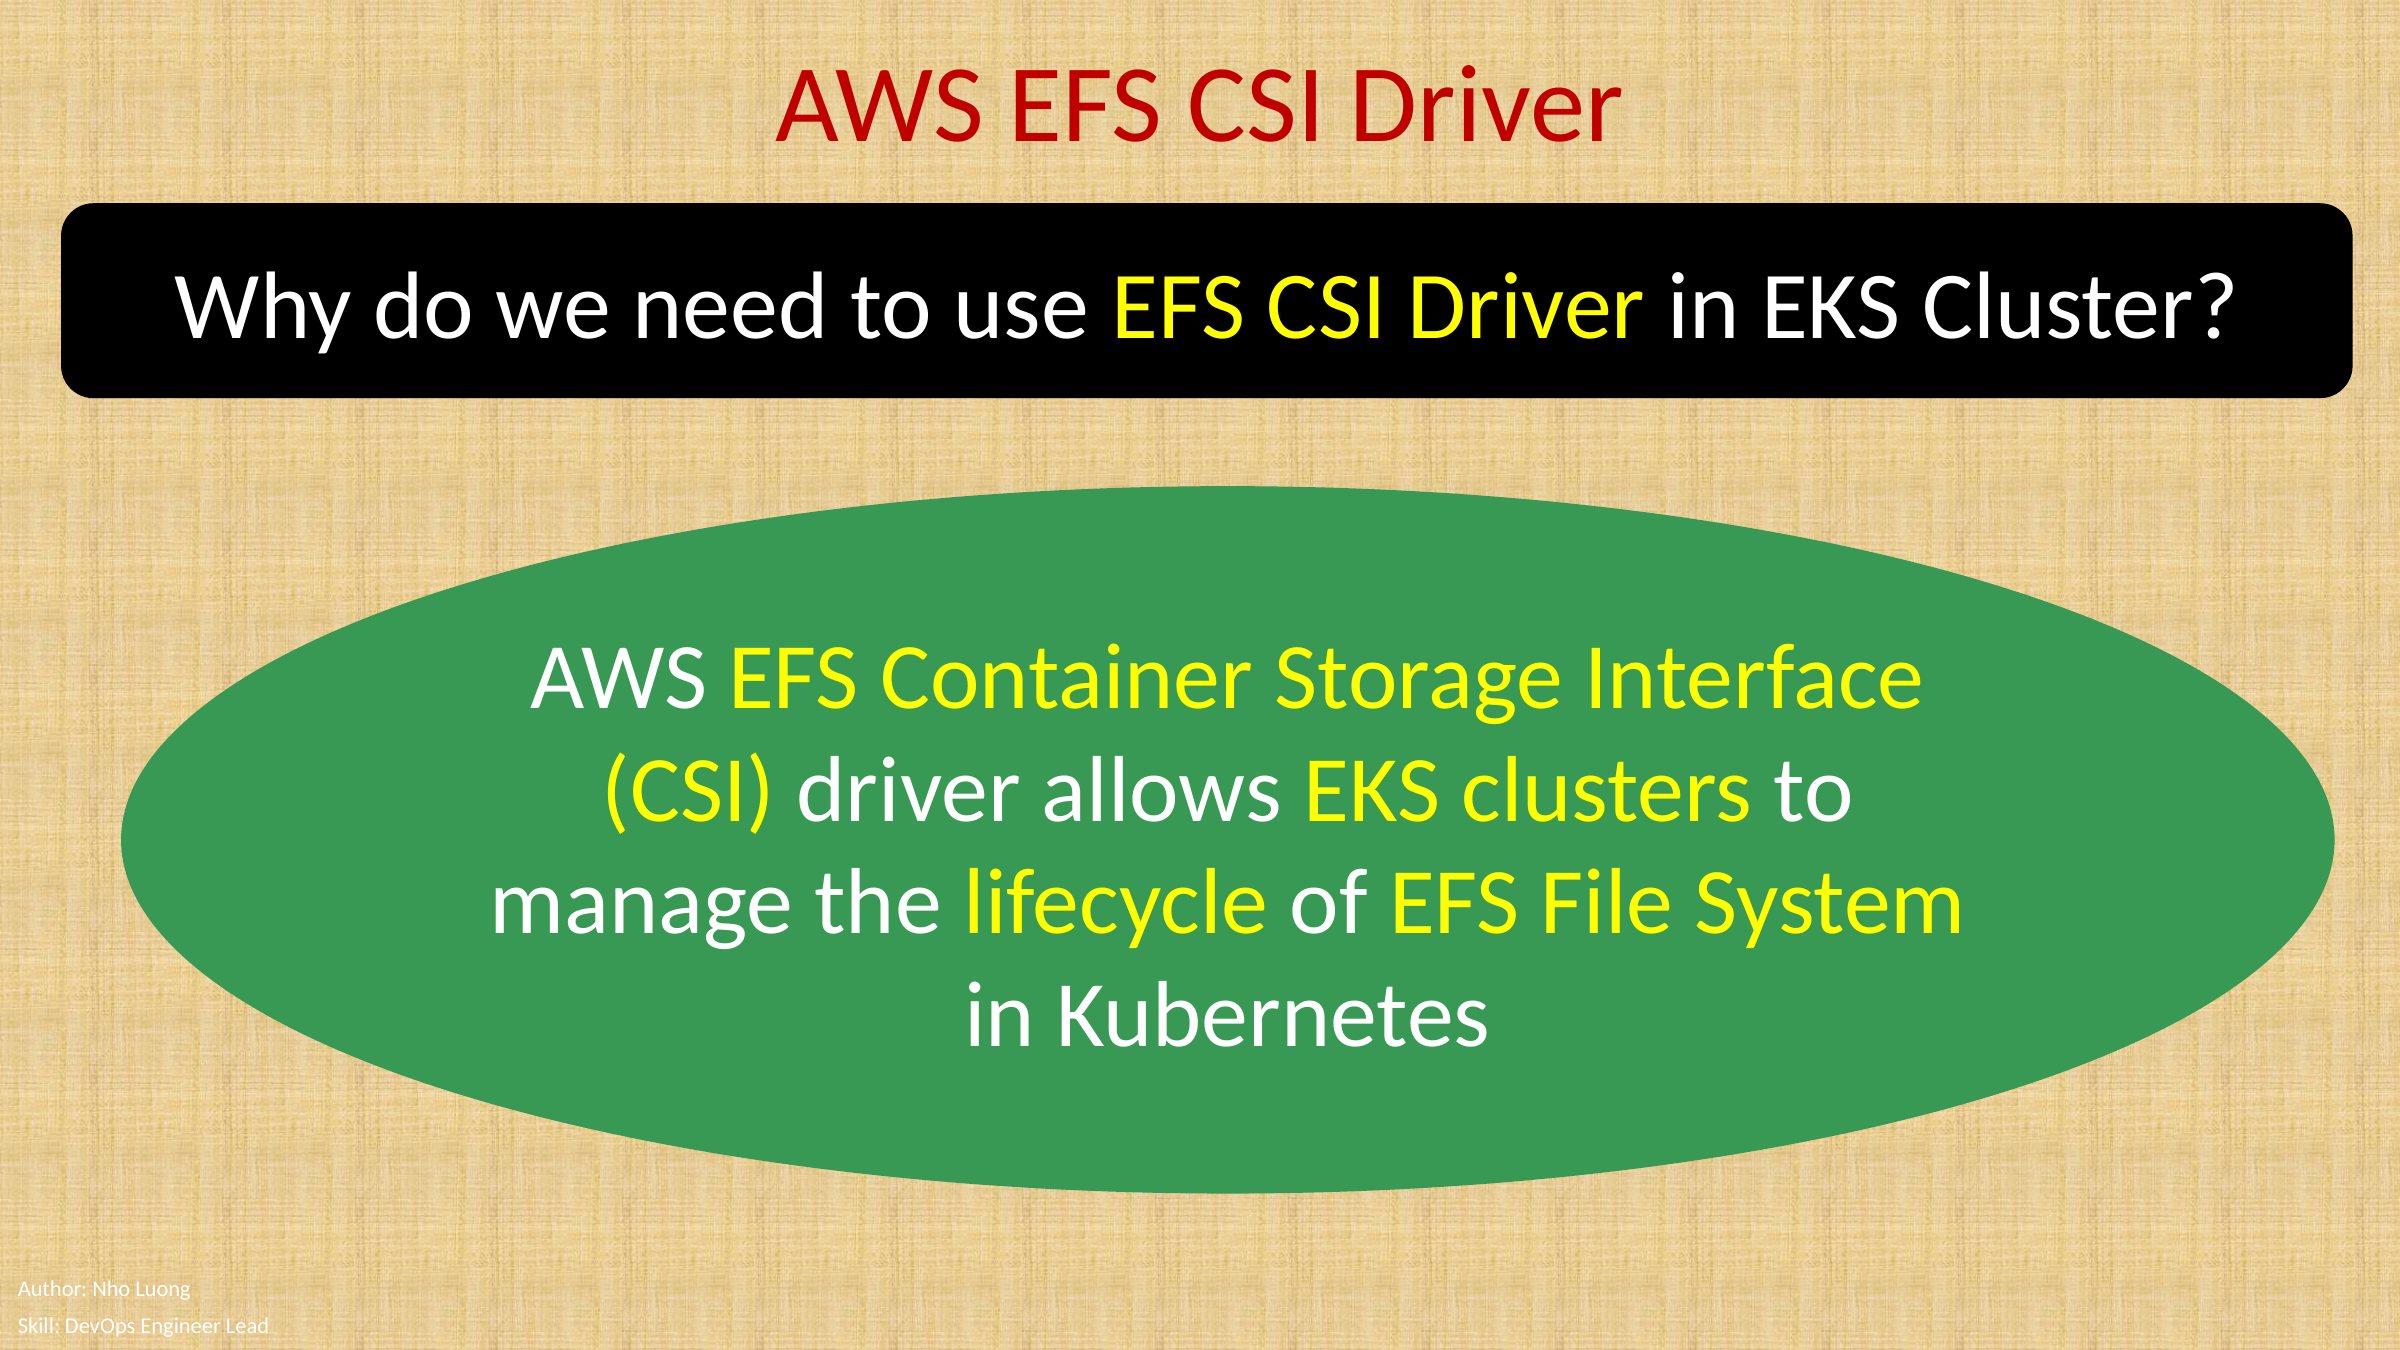

# AWS EFS CSI Driver
Why do we need to use EFS CSI Driver in EKS Cluster?
AWS EFS Container Storage Interface (CSI) driver allows EKS clusters to manage the lifecycle of EFS File System in Kubernetes
Author: Nho Luong
Skill: DevOps Engineer Lead